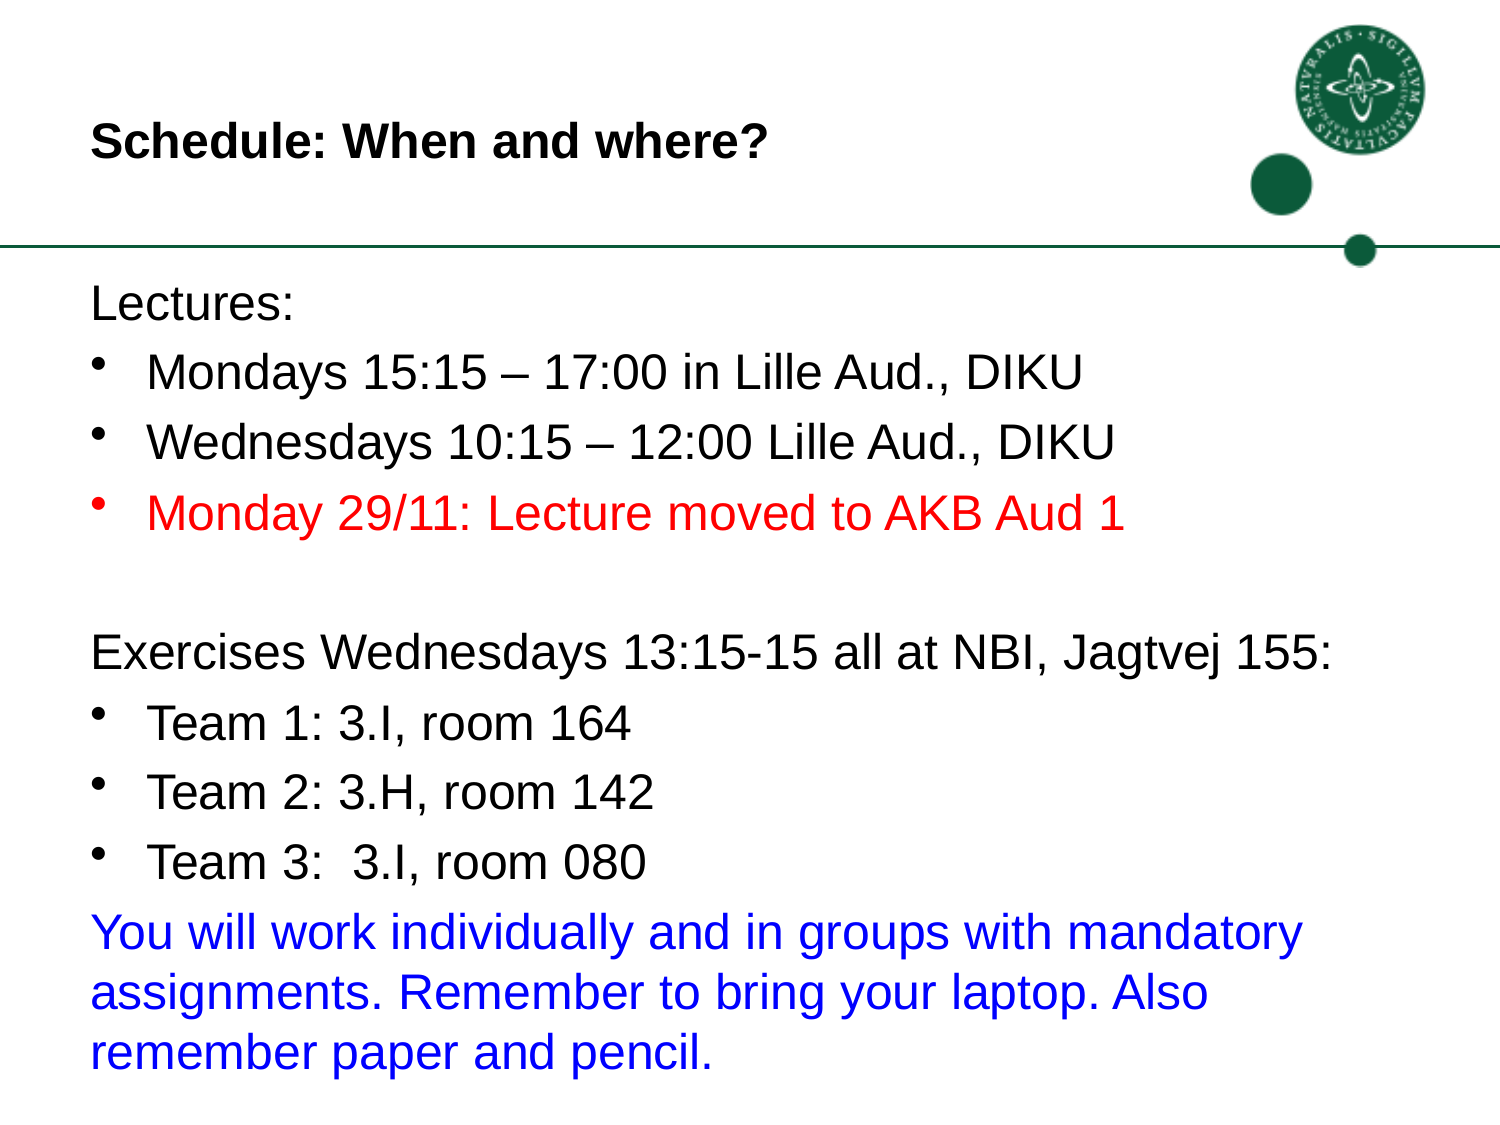

# Schedule: When and where?
Lectures:
Mondays 15:15 – 17:00 in Lille Aud., DIKU
Wednesdays 10:15 – 12:00 Lille Aud., DIKU
Monday 29/11: Lecture moved to AKB Aud 1

Exercises Wednesdays 13:15-15 all at NBI, Jagtvej 155:
Team 1: 3.I, room 164
Team 2: 3.H, room 142
Team 3:  3.I, room 080
You will work individually and in groups with mandatory assignments. Remember to bring your laptop. Also remember paper and pencil.